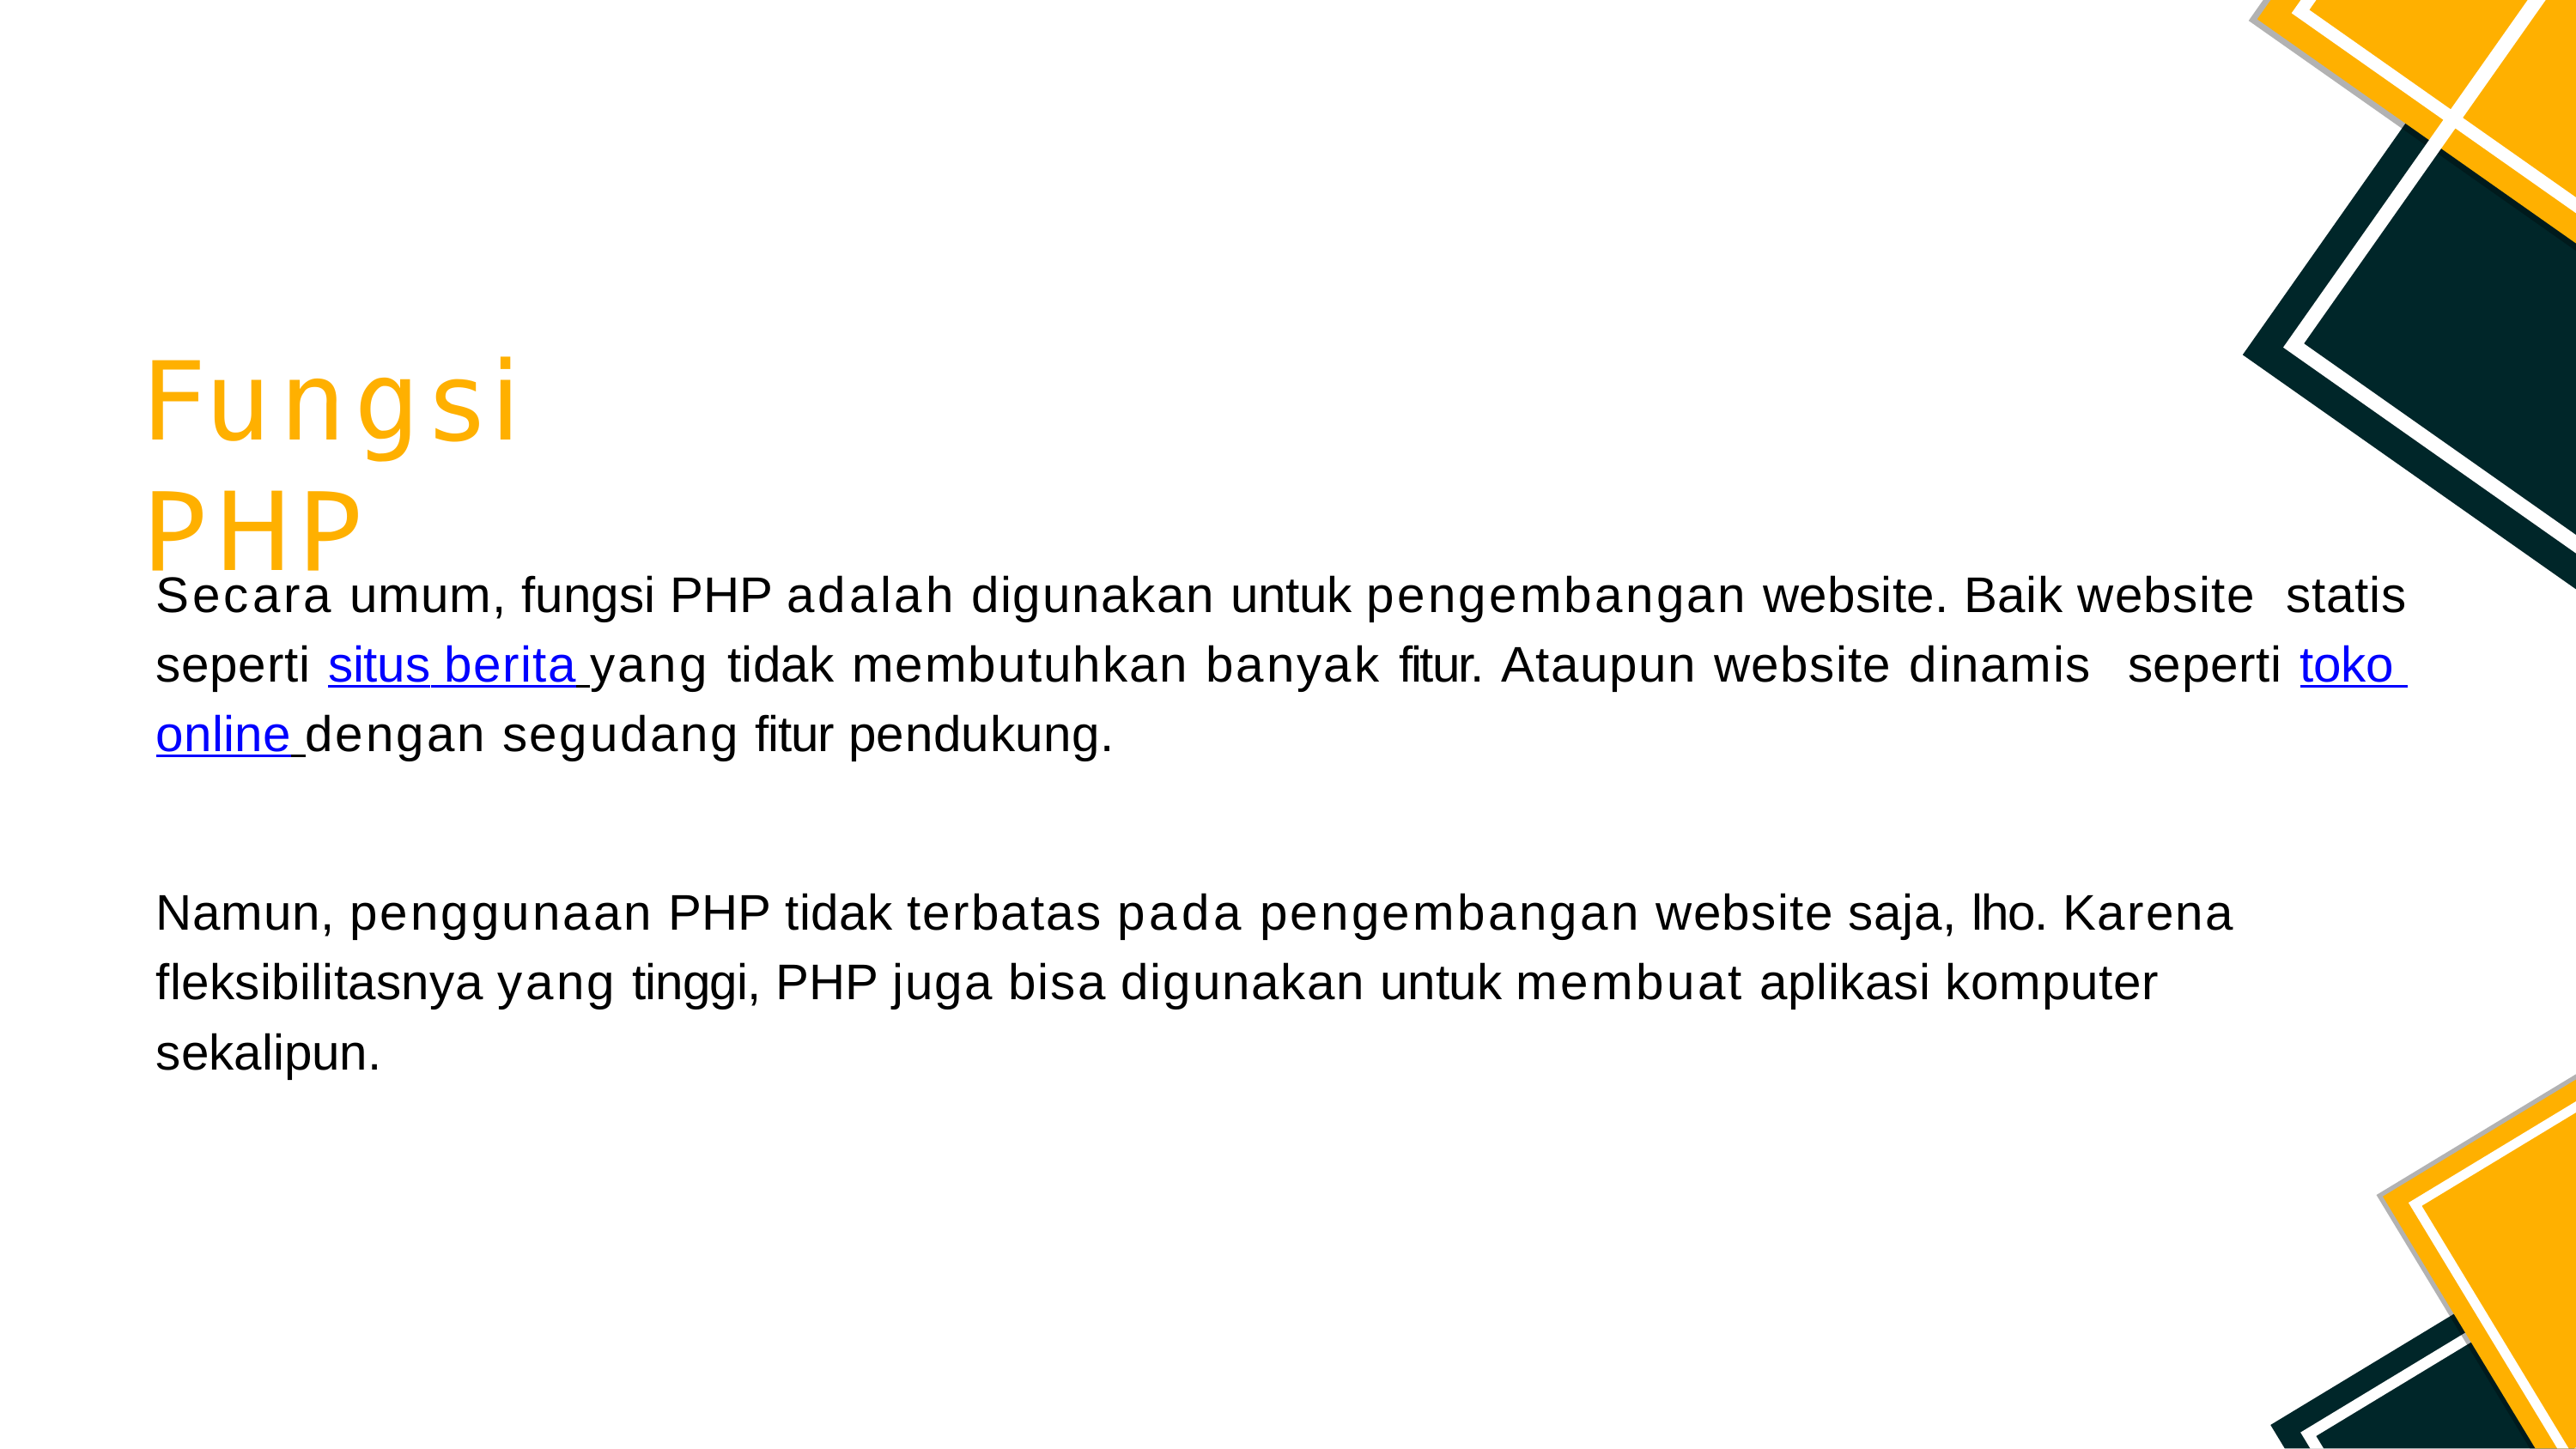

# Fungsi PHP
Secara umum, fungsi PHP adalah digunakan untuk pengembangan website. Baik website  statis seperti situs berita yang tidak membutuhkan banyak fitur. Ataupun website dinamis  seperti toko online dengan segudang fitur pendukung.

Namun, penggunaan PHP tidak terbatas pada pengembangan website saja, lho. Karena  fleksibilitasnya yang tinggi, PHP juga bisa digunakan untuk membuat aplikasi komputer  sekalipun.